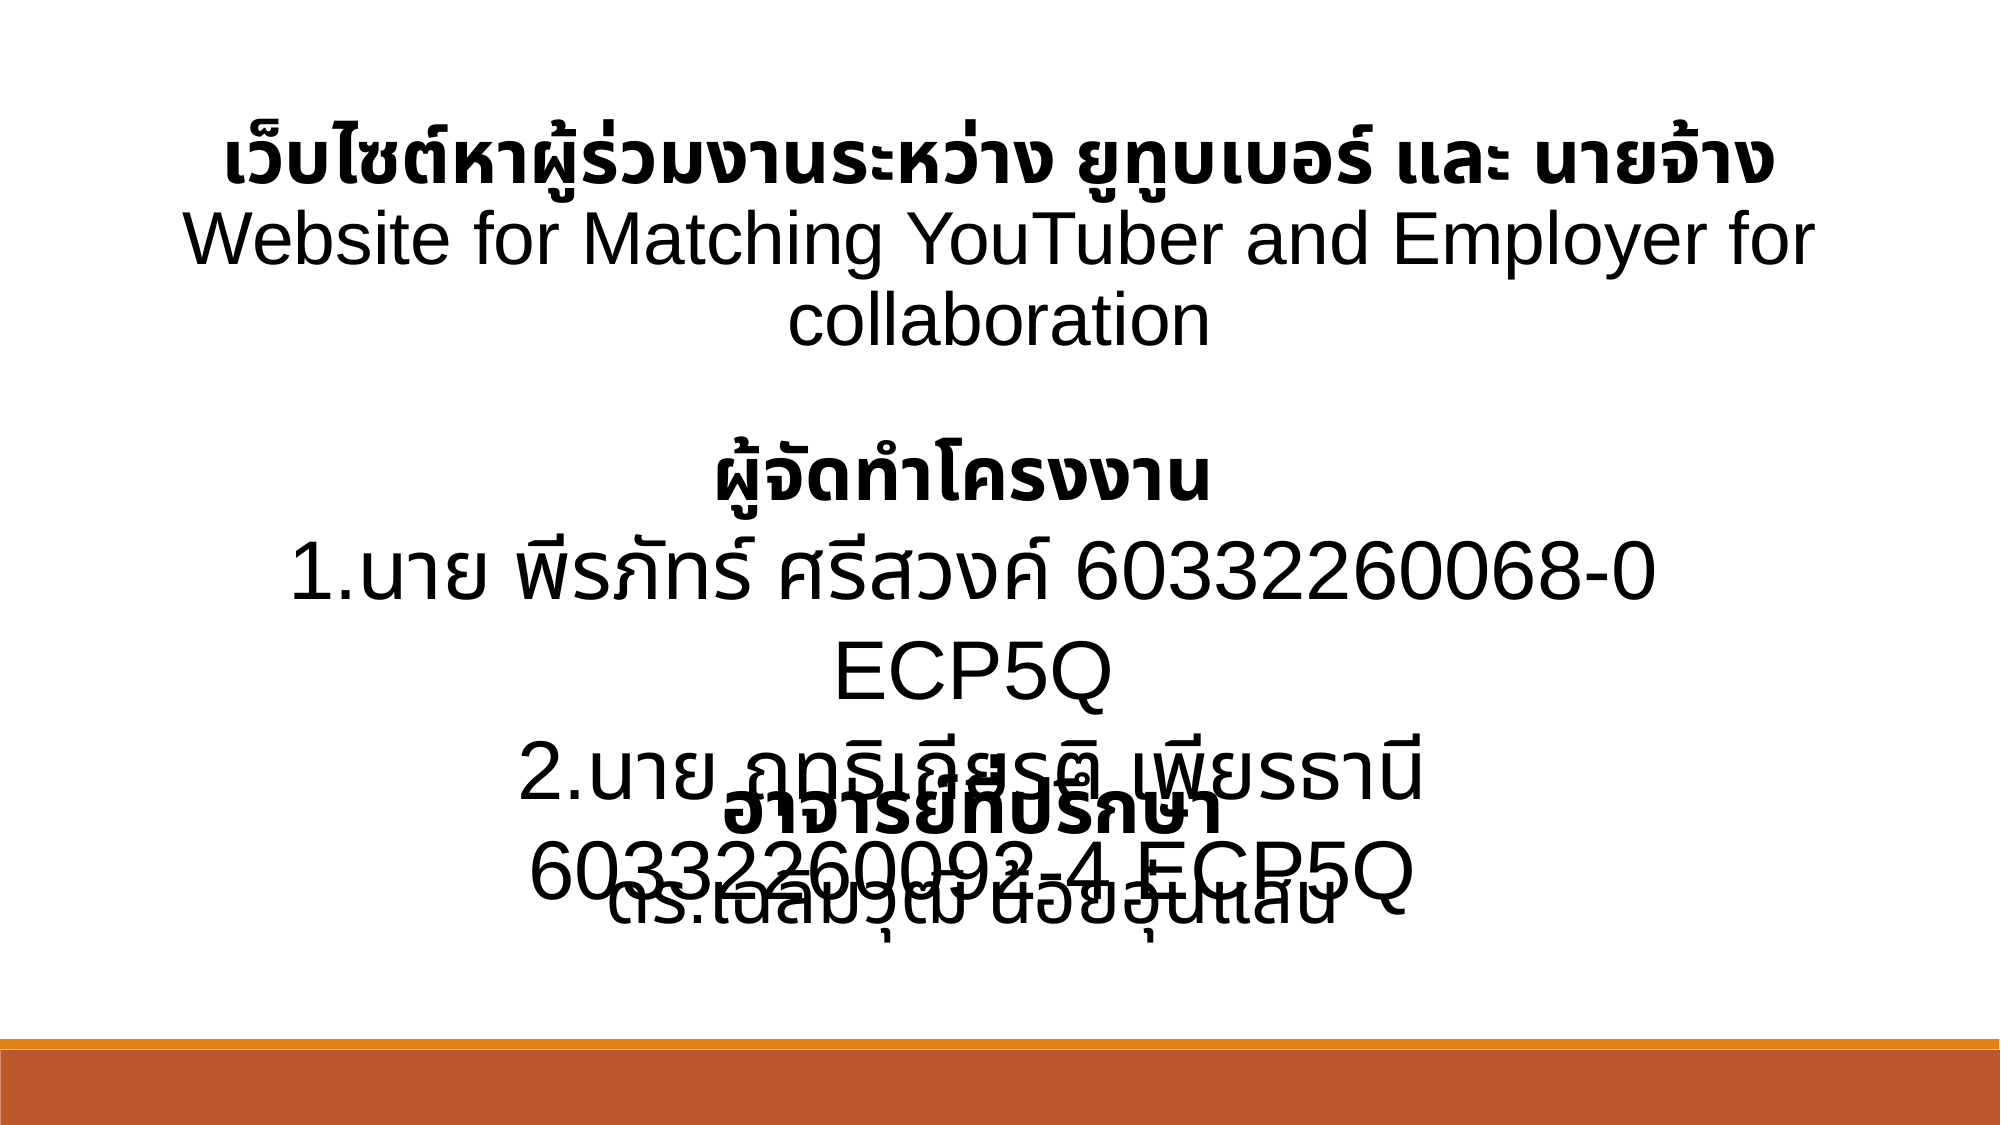

เว็บไซต์หาผู้ร่วมงานระหว่าง ยูทูบเบอร์ และ นายจ้าง
Website for Matching YouTuber and Employer for collaboration
ผู้จัดทำโครงงาน
1.นาย พีรภัทร์ ศรีสวงค์ 60332260068-0 ECP5Q
2.นาย ฤทธิเกียรติ เพียรธานี 60332260092-4 ECP5Q
อาจารย์ที่ปรึกษา
ดร.เฉลิมวุฒิ น้อยอุ่นแสน